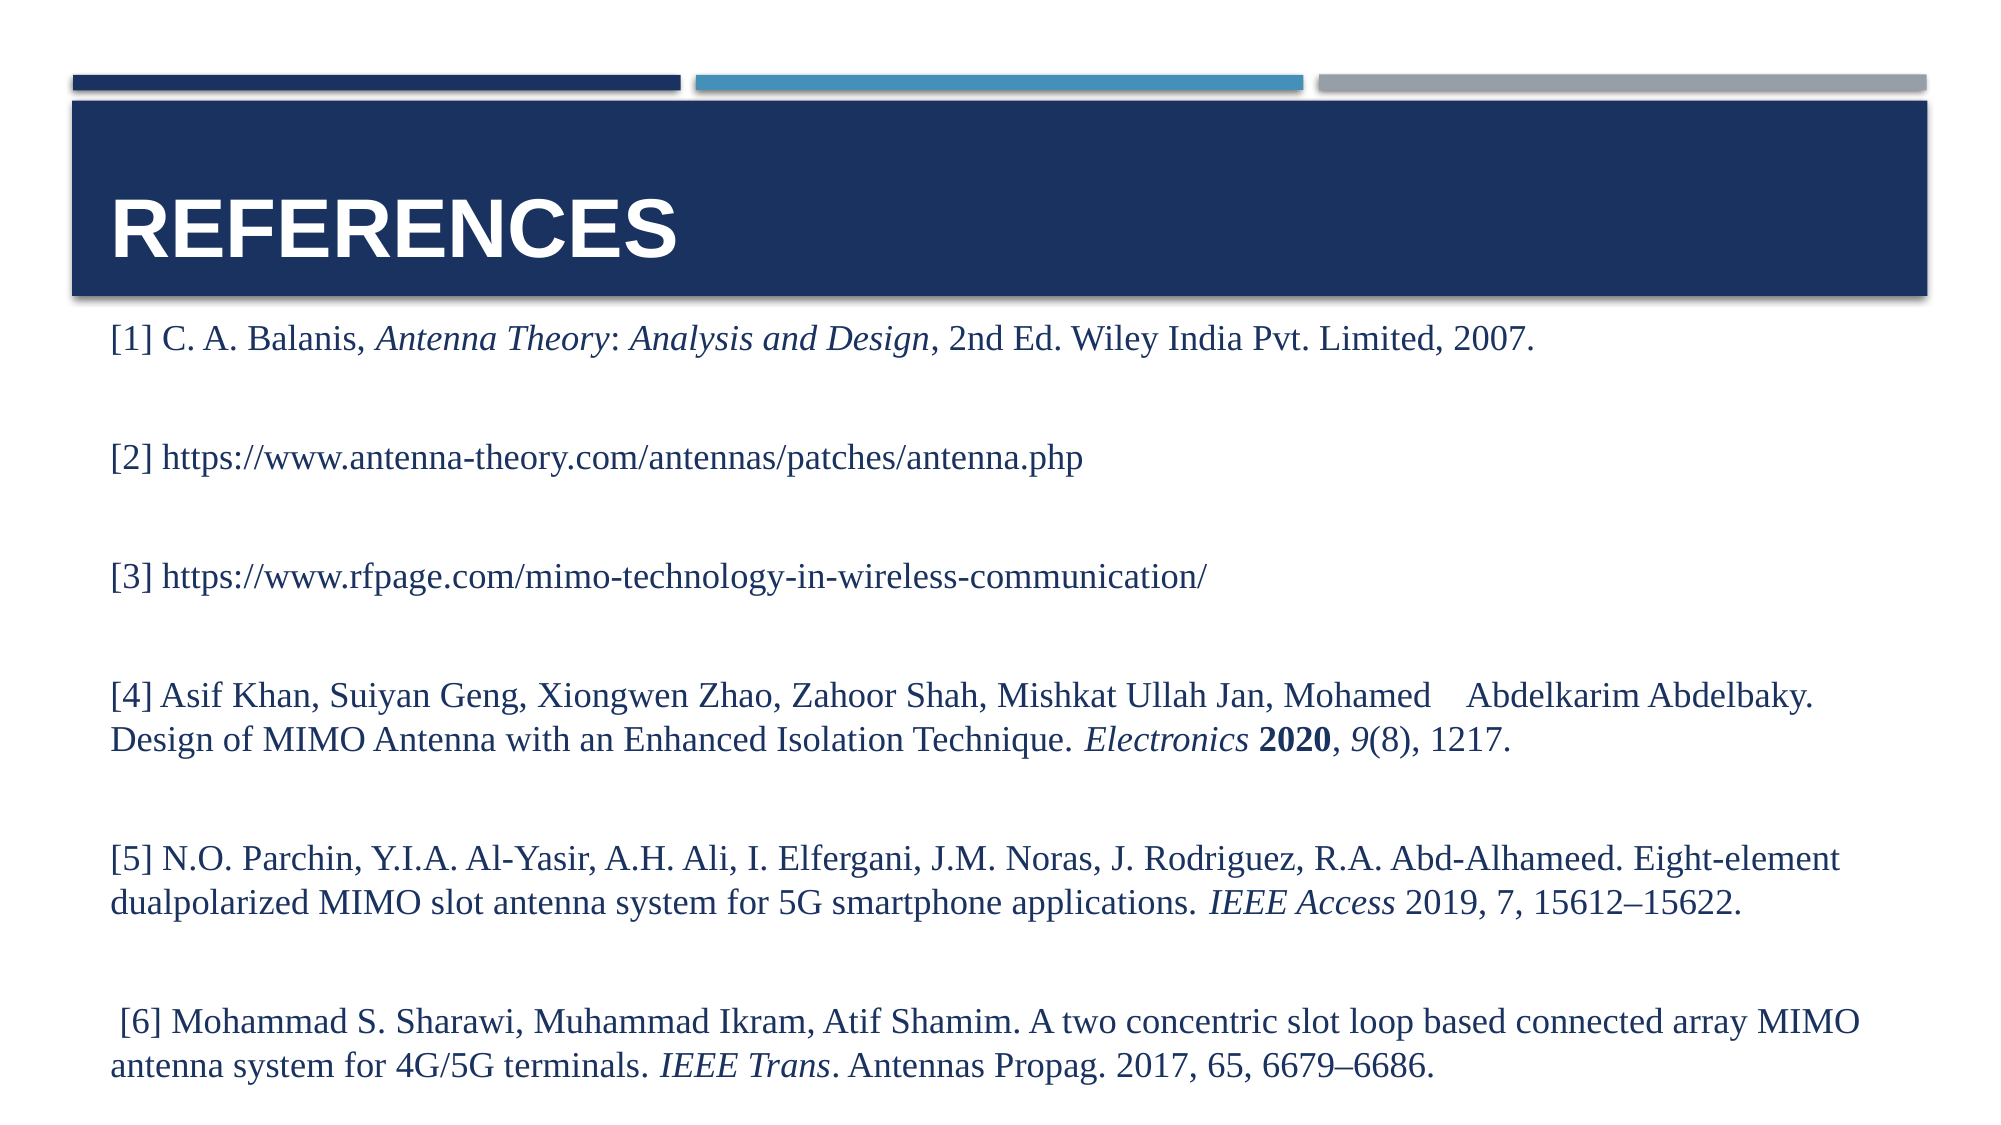

# REFERENCES
[1] C. A. Balanis, Antenna Theory: Analysis and Design, 2nd Ed. Wiley India Pvt. Limited, 2007.

[2] https://www.antenna-theory.com/antennas/patches/antenna.php

[3] https://www.rfpage.com/mimo-technology-in-wireless-communication/

[4] Asif Khan, Suiyan Geng, Xiongwen Zhao, Zahoor Shah, Mishkat Ullah Jan, Mohamed    Abdelkarim Abdelbaky. Design of MIMO Antenna with an Enhanced Isolation Technique. Electronics 2020, 9(8), 1217.

[5] N.O. Parchin, Y.I.A. Al-Yasir, A.H. Ali, I. Elfergani, J.M. Noras, J. Rodriguez, R.A. Abd-Alhameed. Eight-element dualpolarized MIMO slot antenna system for 5G smartphone applications. IEEE Access 2019, 7, 15612–15622.

 [6] Mohammad S. Sharawi, Muhammad Ikram, Atif Shamim. A two concentric slot loop based connected array MIMO antenna system for 4G/5G terminals. IEEE Trans. Antennas Propag. 2017, 65, 6679–6686.